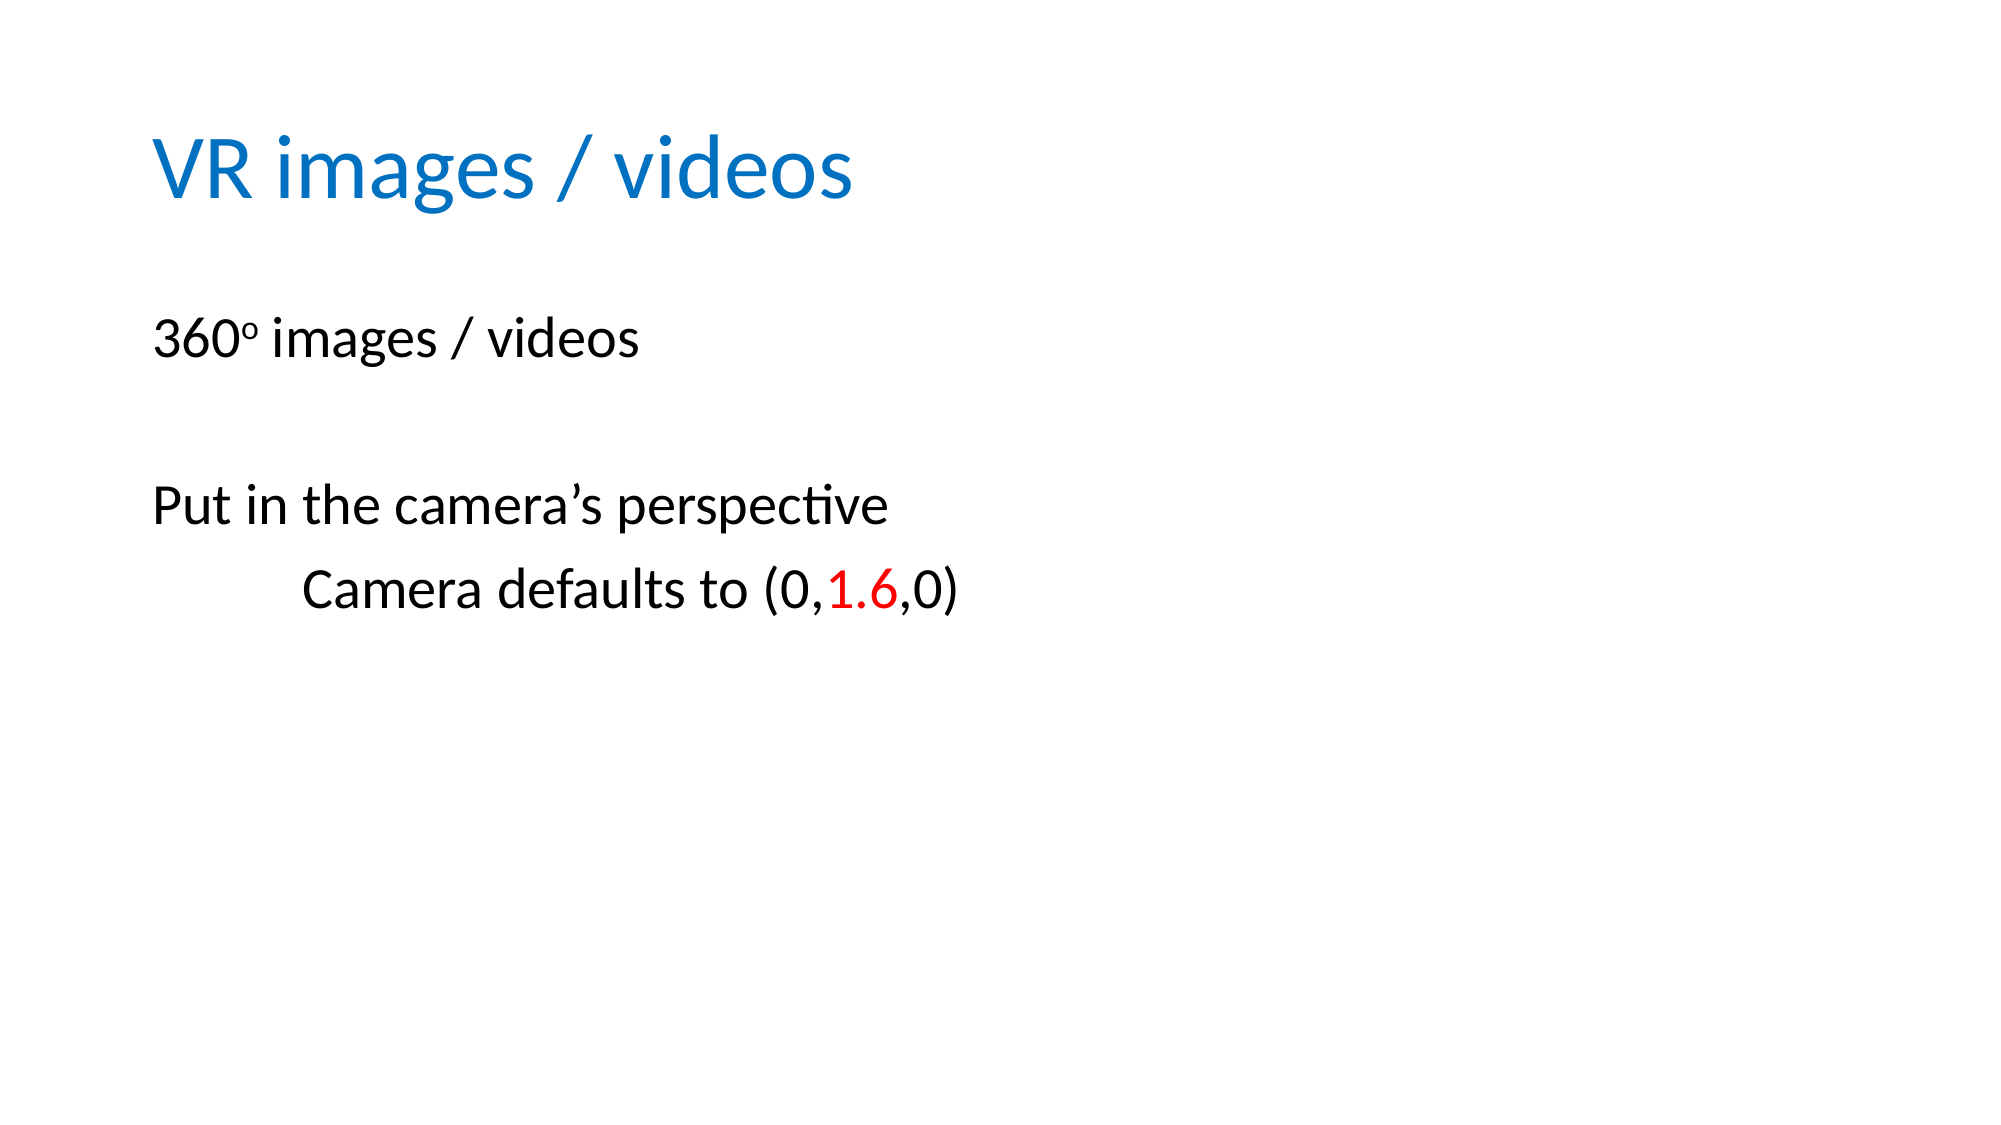

# VR images / videos
360o images / videos

Put in the camera’s perspective
	Camera defaults to (0,1.6,0)